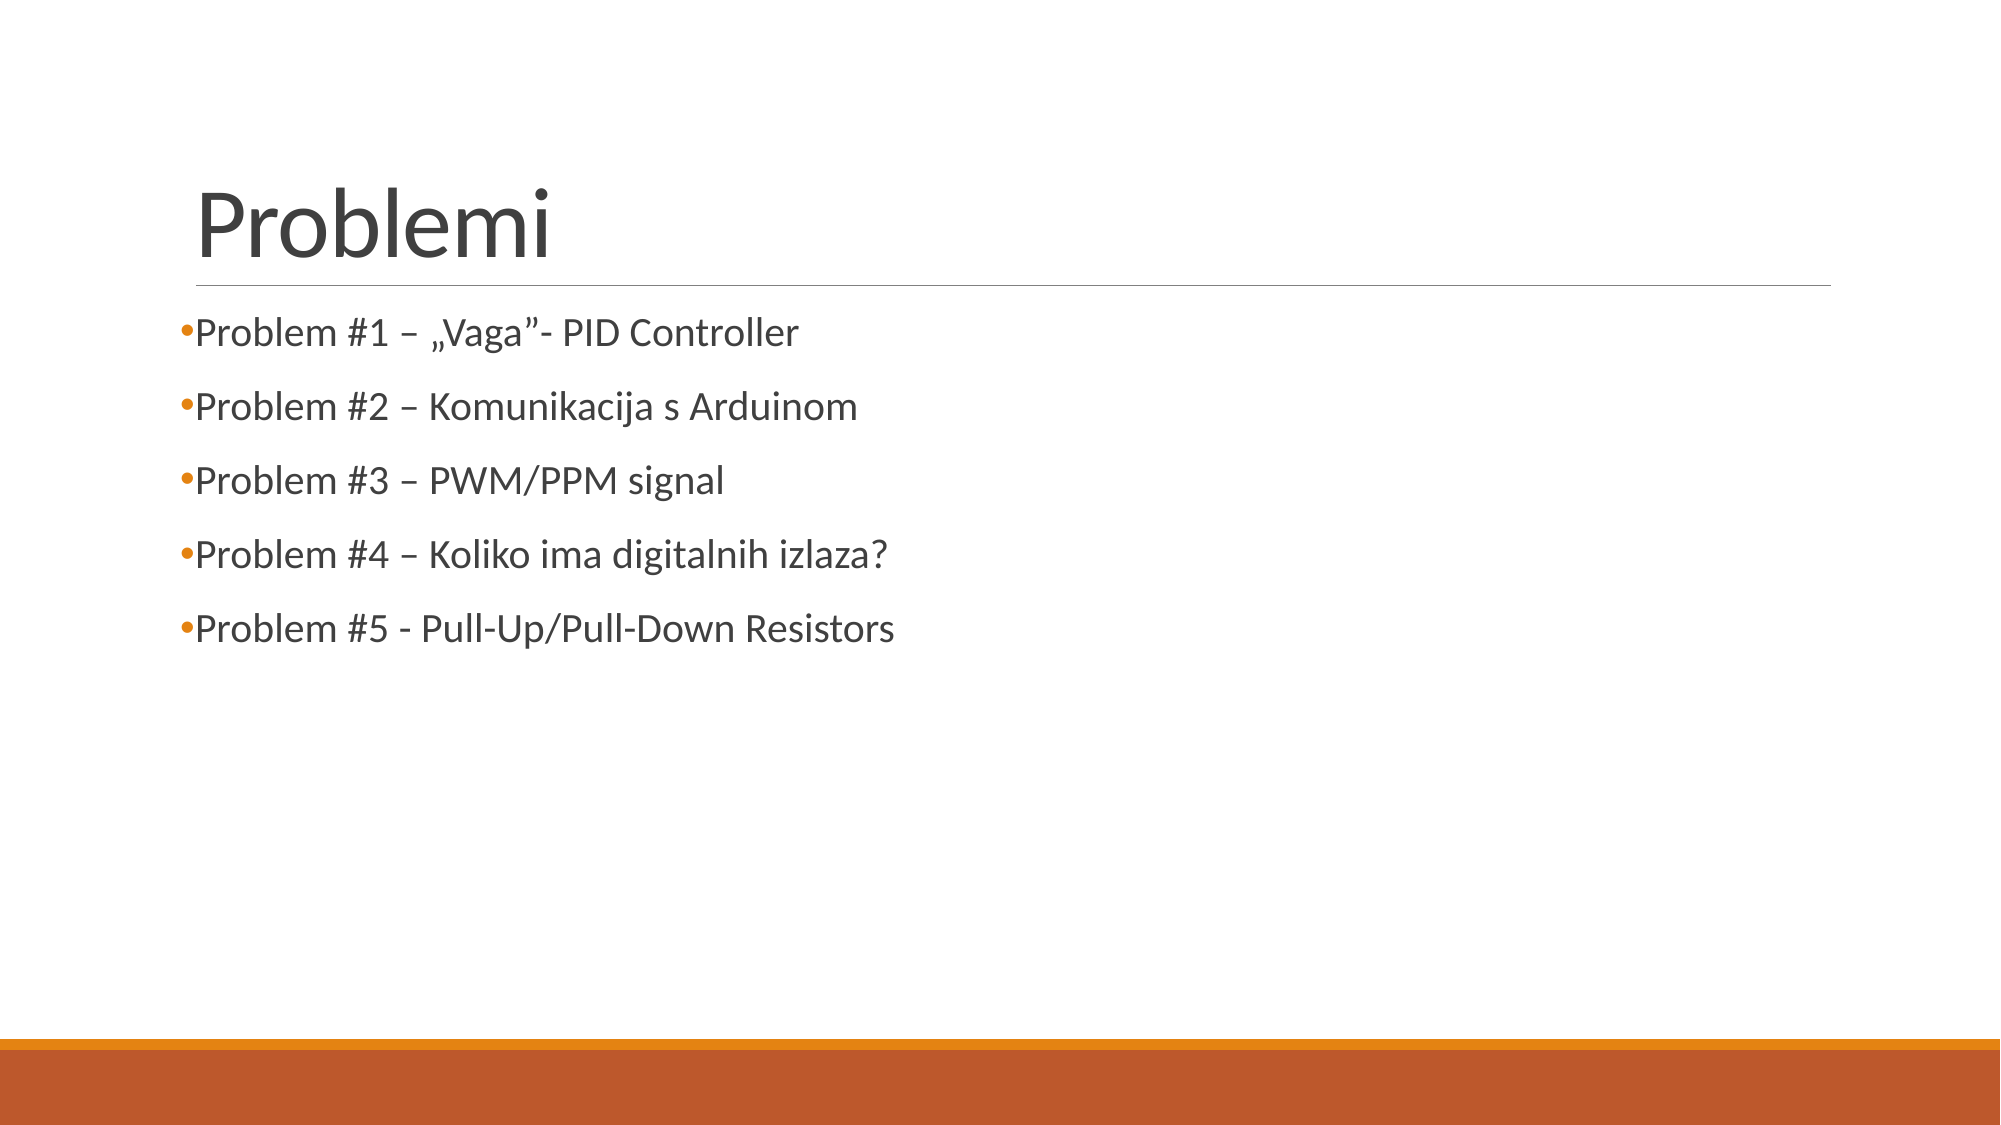

# Problemi
Problem #1 – „Vaga”- PID Controller
Problem #2 – Komunikacija s Arduinom
Problem #3 – PWM/PPM signal
Problem #4 – Koliko ima digitalnih izlaza?
Problem #5 - Pull-Up/Pull-Down Resistors